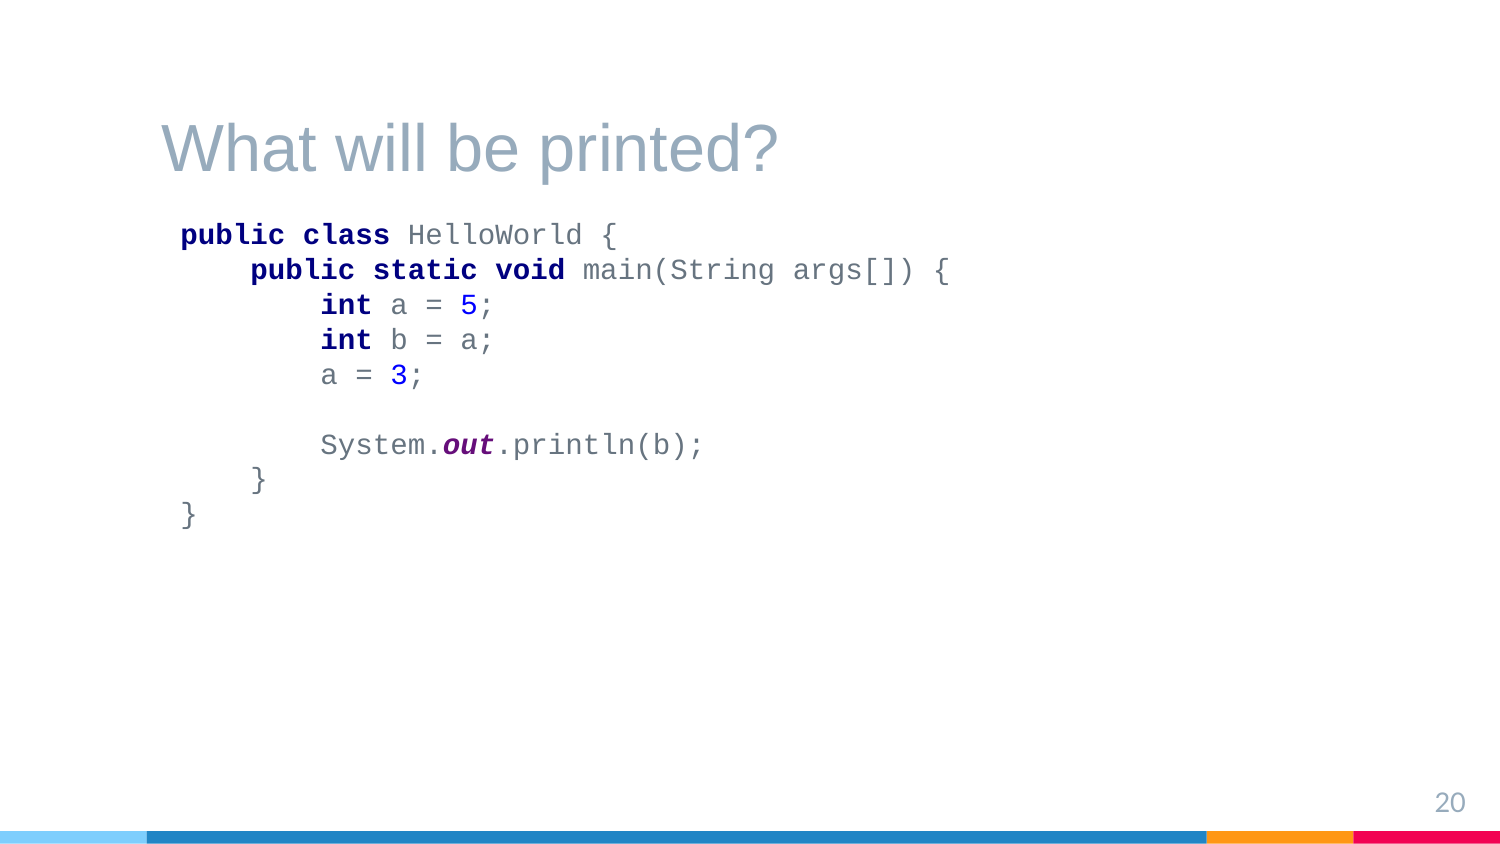

# What will be printed?
public class HelloWorld {
    public static void main(String args[]) {
        int a = 5;
        int b = a;
        a = 3;
        System.out.println(b);
    }
}
20